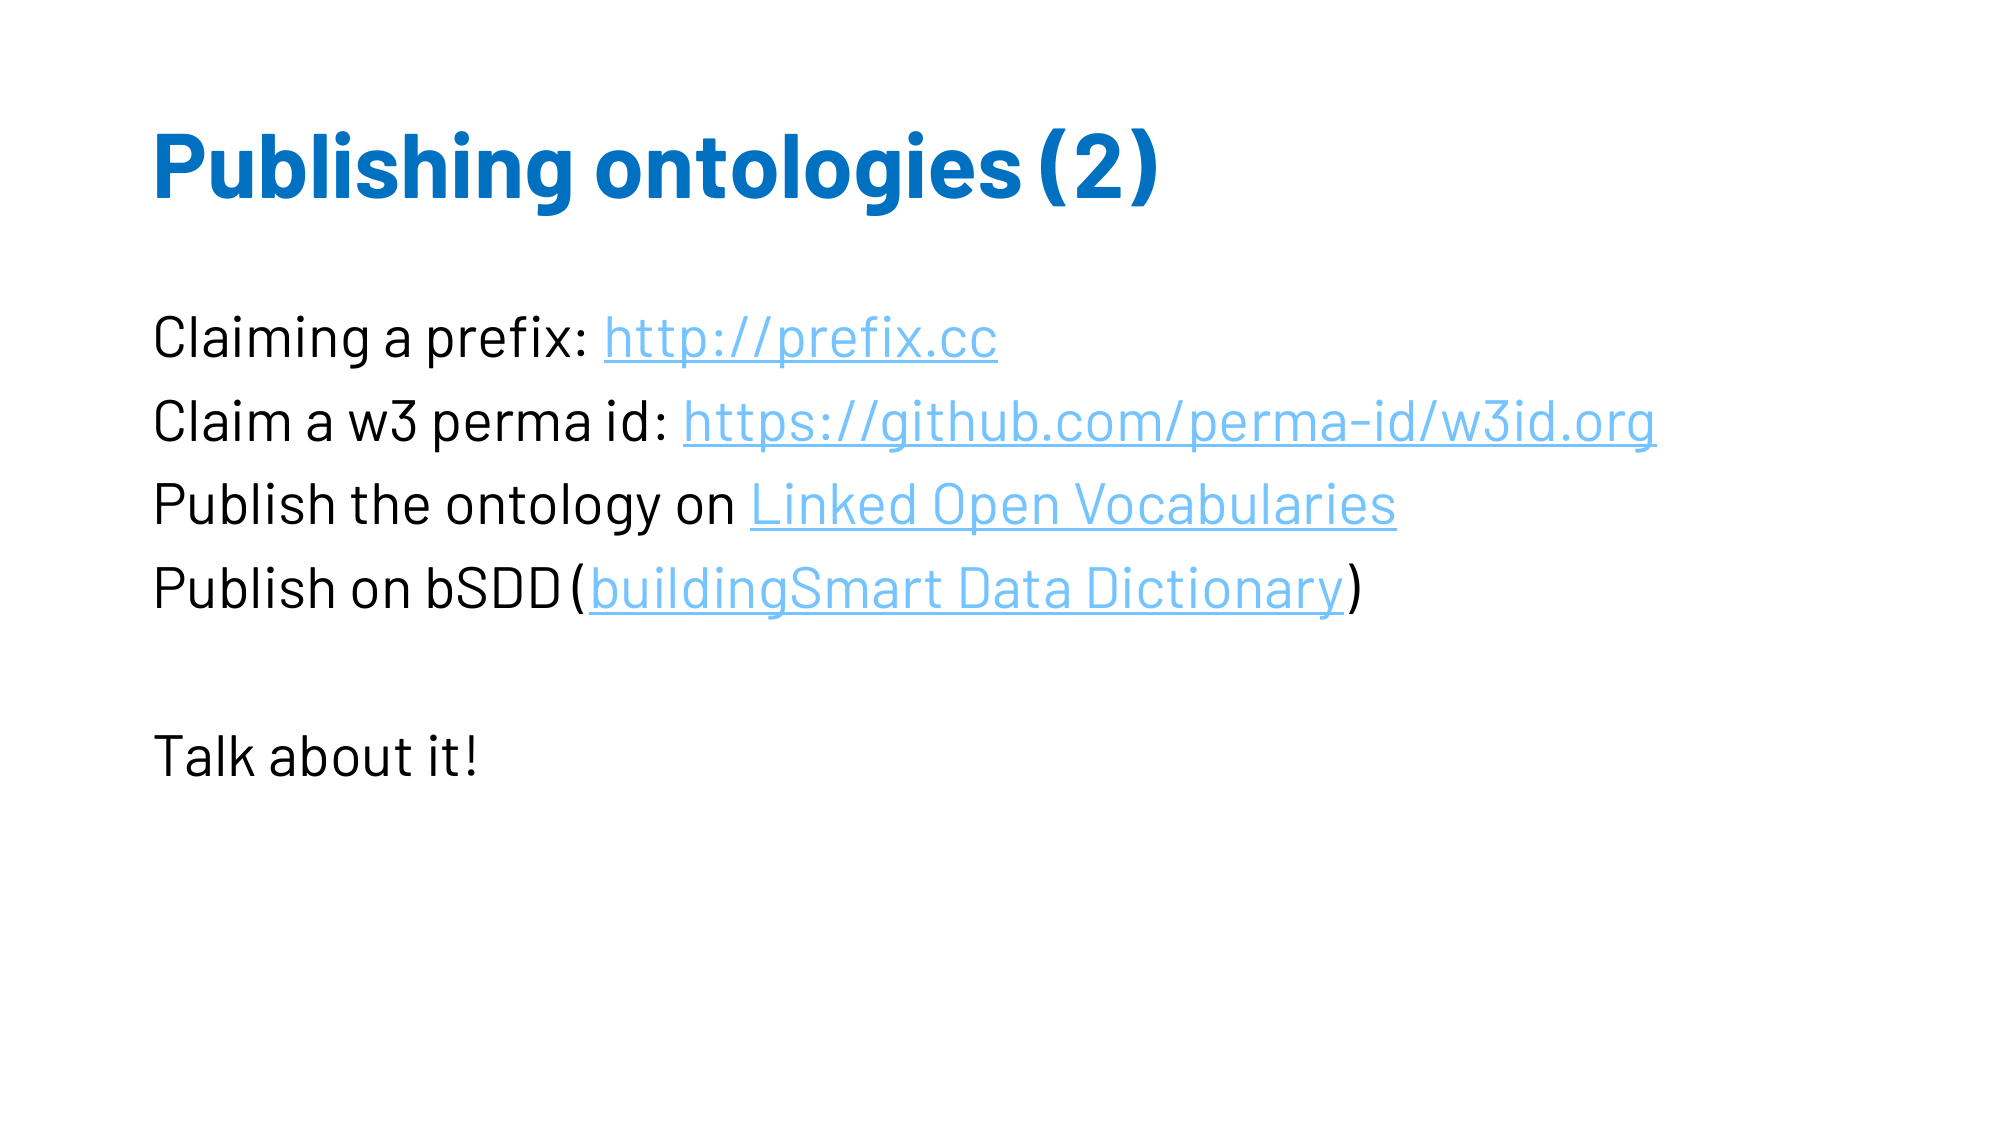

# Publishing ontologies (2)
Claiming a prefix: http://prefix.cc
Claim a w3 perma id: https://github.com/perma-id/w3id.org
Publish the ontology on Linked Open Vocabularies
Publish on bSDD (buildingSmart Data Dictionary)

Talk about it!
!